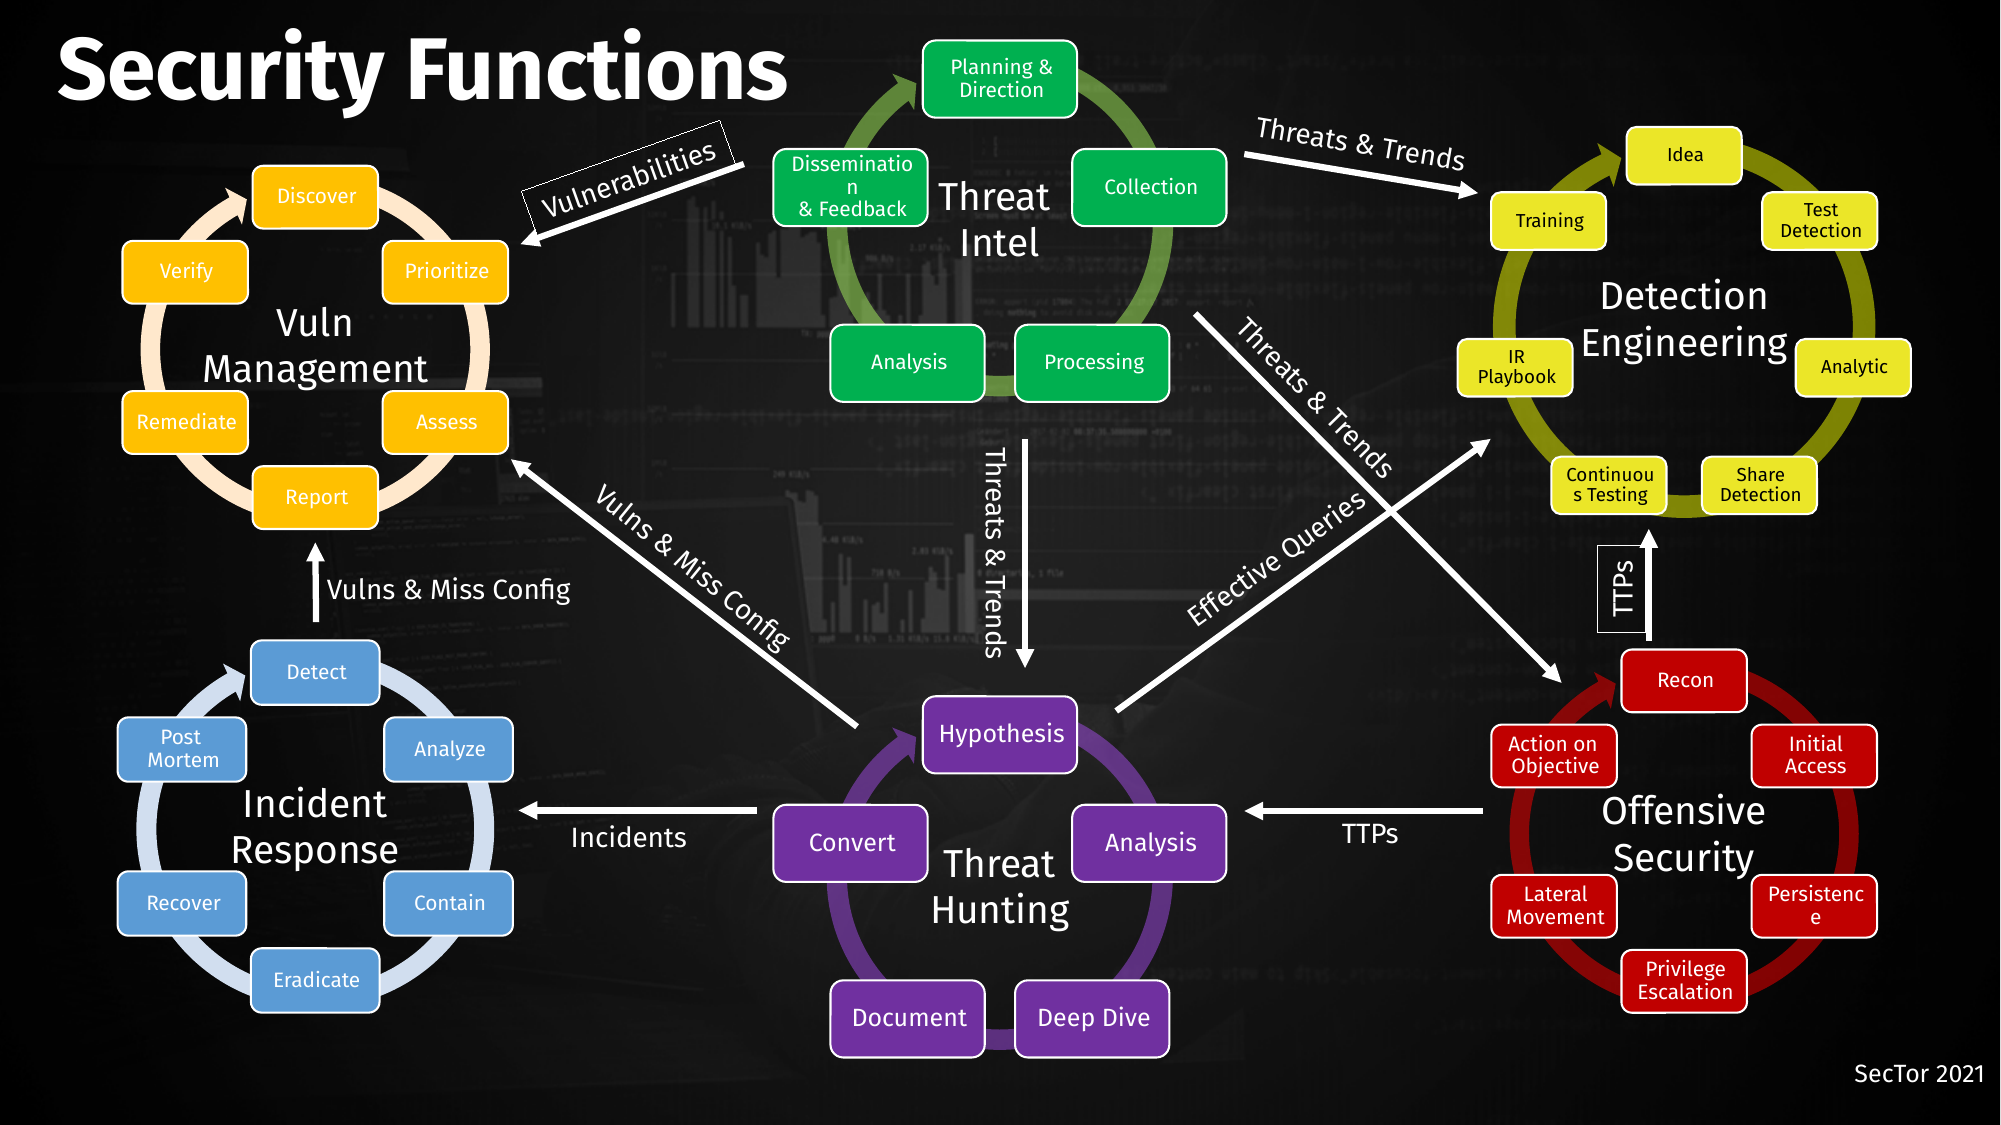

Security Functions
Planning &
Direction
Collection
Processing
Analysis
Dissemination
& Feedback
Idea
Test Detection
Analytic
Share Detection
Continuous Testing
IR Playbook
Training
Threats & Trends
Vulnerabilities
Threat
Intel
Discover
Prioritize
Assess
Report
Remediate
Verify
Detection
Engineering
Vuln
Management
Threats & Trends
Threats & Trends
Effective Queries
Vulns & Miss Config
Vulns & Miss Config
TTPs
Detect
Analyze
Contain
Eradicate
Recover
Post
Mortem
Recon
Initial
Access
Persistence
Privilege
Escalation
Lateral Movement
Action on
Objective
Hypothesis
Analysis
Deep Dive
Document
Convert
Incident
Response
Offensive
Security
TTPs
Incidents
Threat
Hunting
SecTor 2021